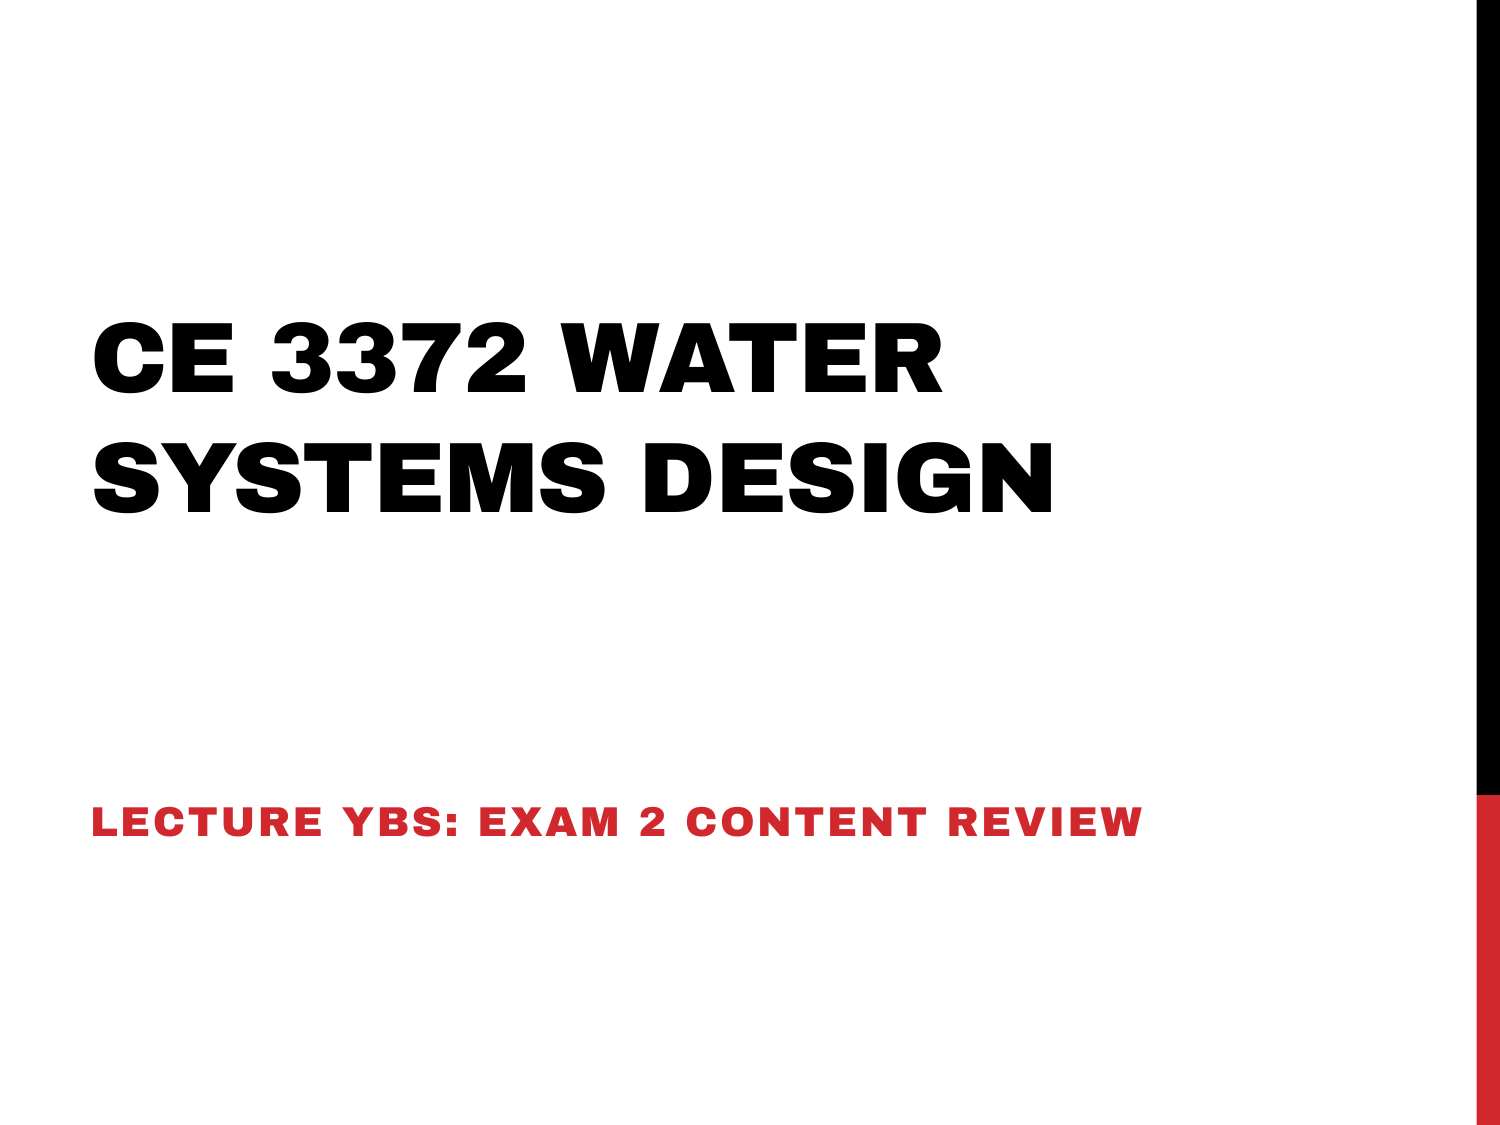

# CE 3372 Water systems design
LECTURE YBS: Exam 2 Content Review